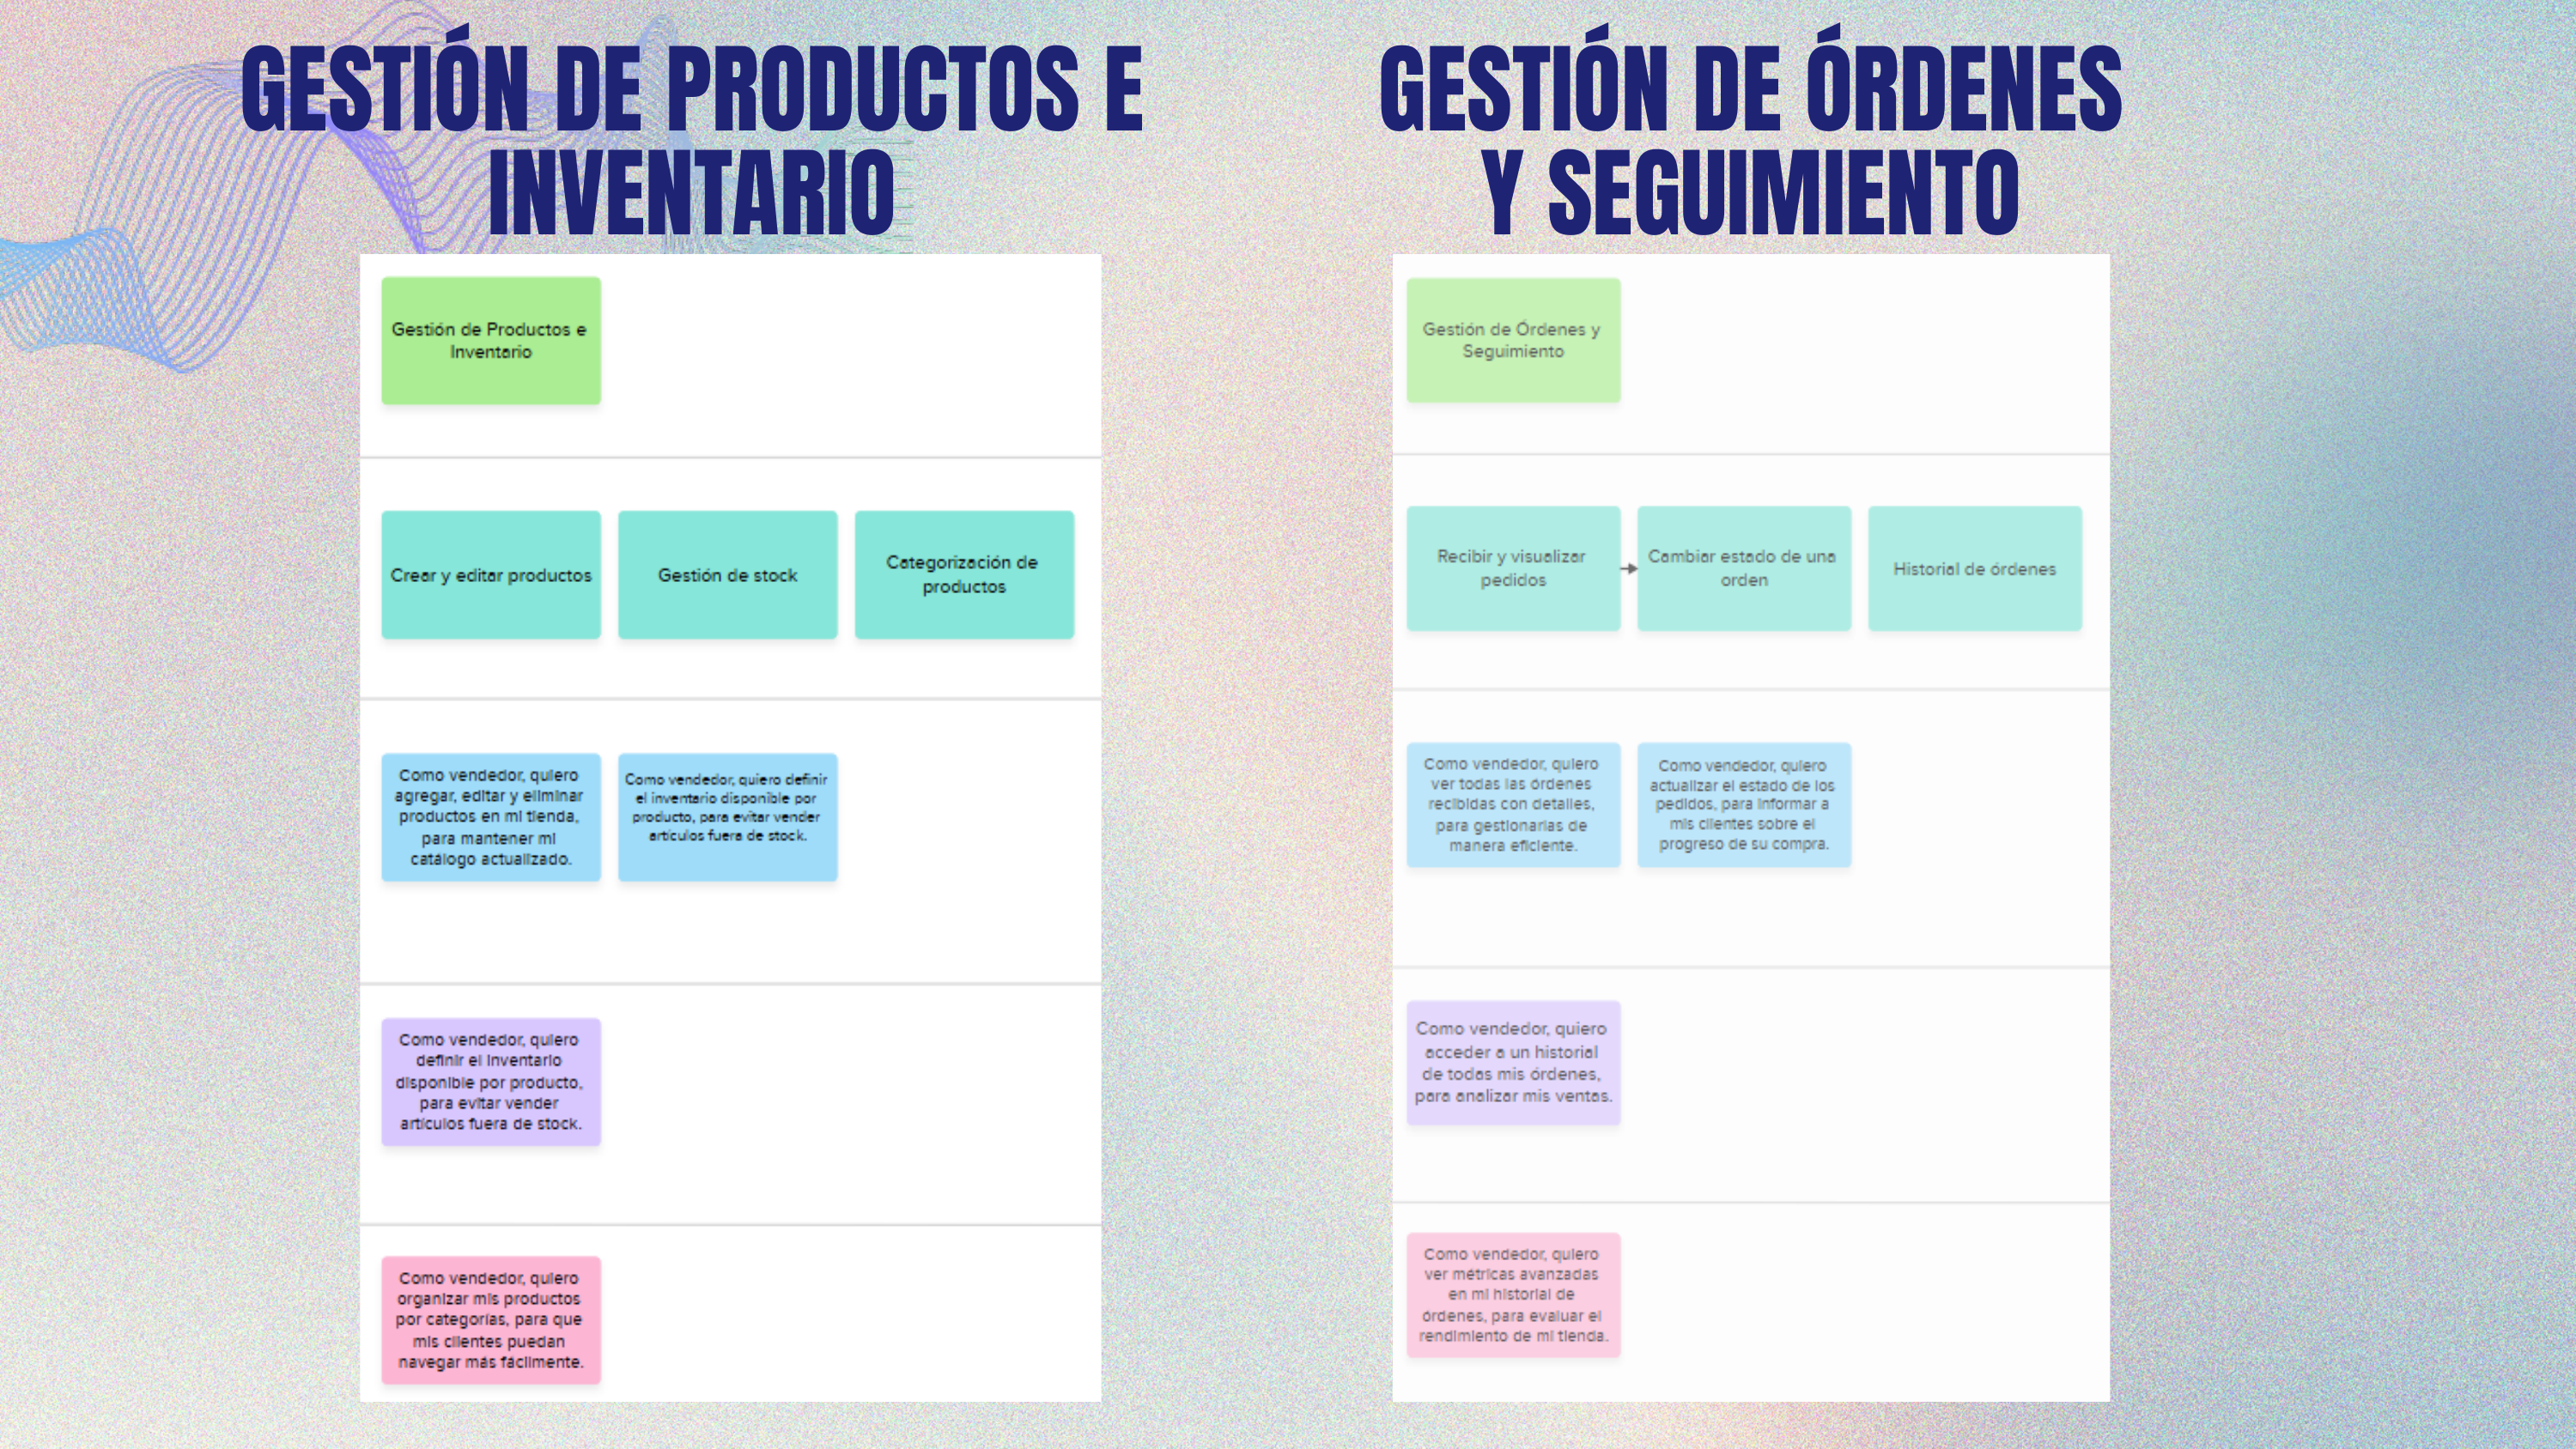

GESTIÓN DE PRODUCTOS E INVENTARIO
GESTIÓN DE ÓRDENES Y SEGUIMIENTO